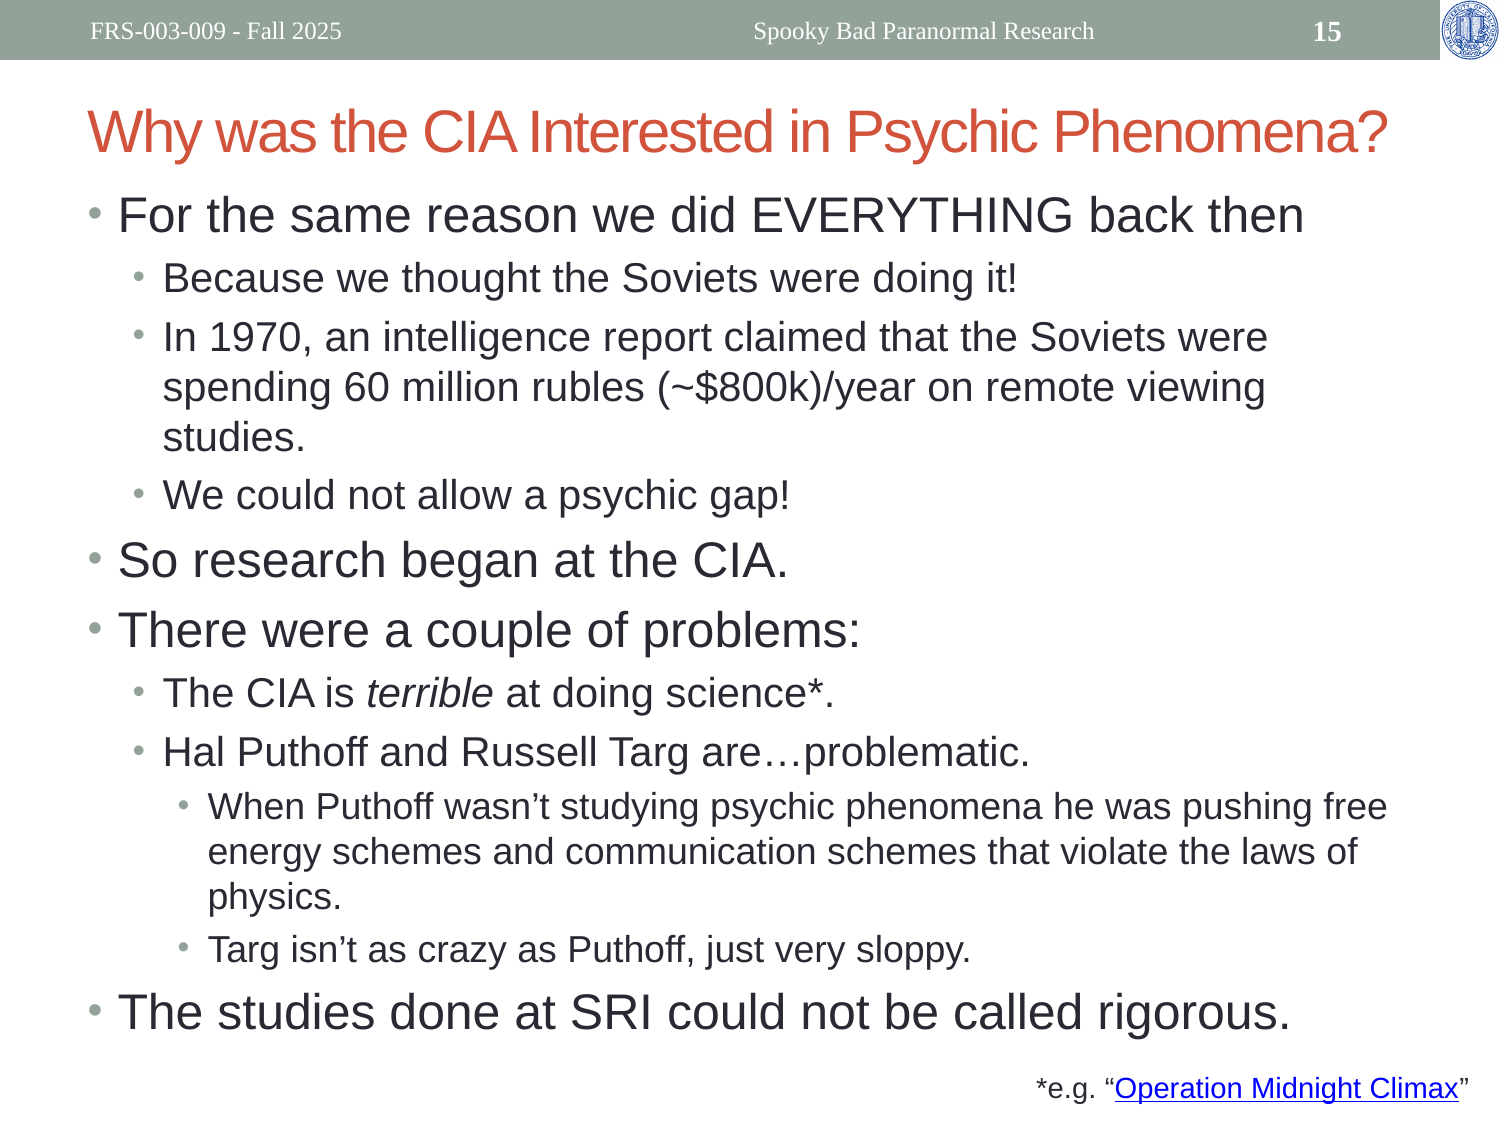

FRS-003-009 - Fall 2025
Spooky Bad Paranormal Research
15
# Why was the CIA Interested in Psychic Phenomena?
For the same reason we did EVERYTHING back then
Because we thought the Soviets were doing it!
In 1970, an intelligence report claimed that the Soviets were spending 60 million rubles (~$800k)/year on remote viewing studies.
We could not allow a psychic gap!
So research began at the CIA.
There were a couple of problems:
The CIA is terrible at doing science*.
Hal Puthoff and Russell Targ are…problematic.
When Puthoff wasn’t studying psychic phenomena he was pushing free energy schemes and communication schemes that violate the laws of physics.
Targ isn’t as crazy as Puthoff, just very sloppy.
The studies done at SRI could not be called rigorous.
*e.g. “Operation Midnight Climax”